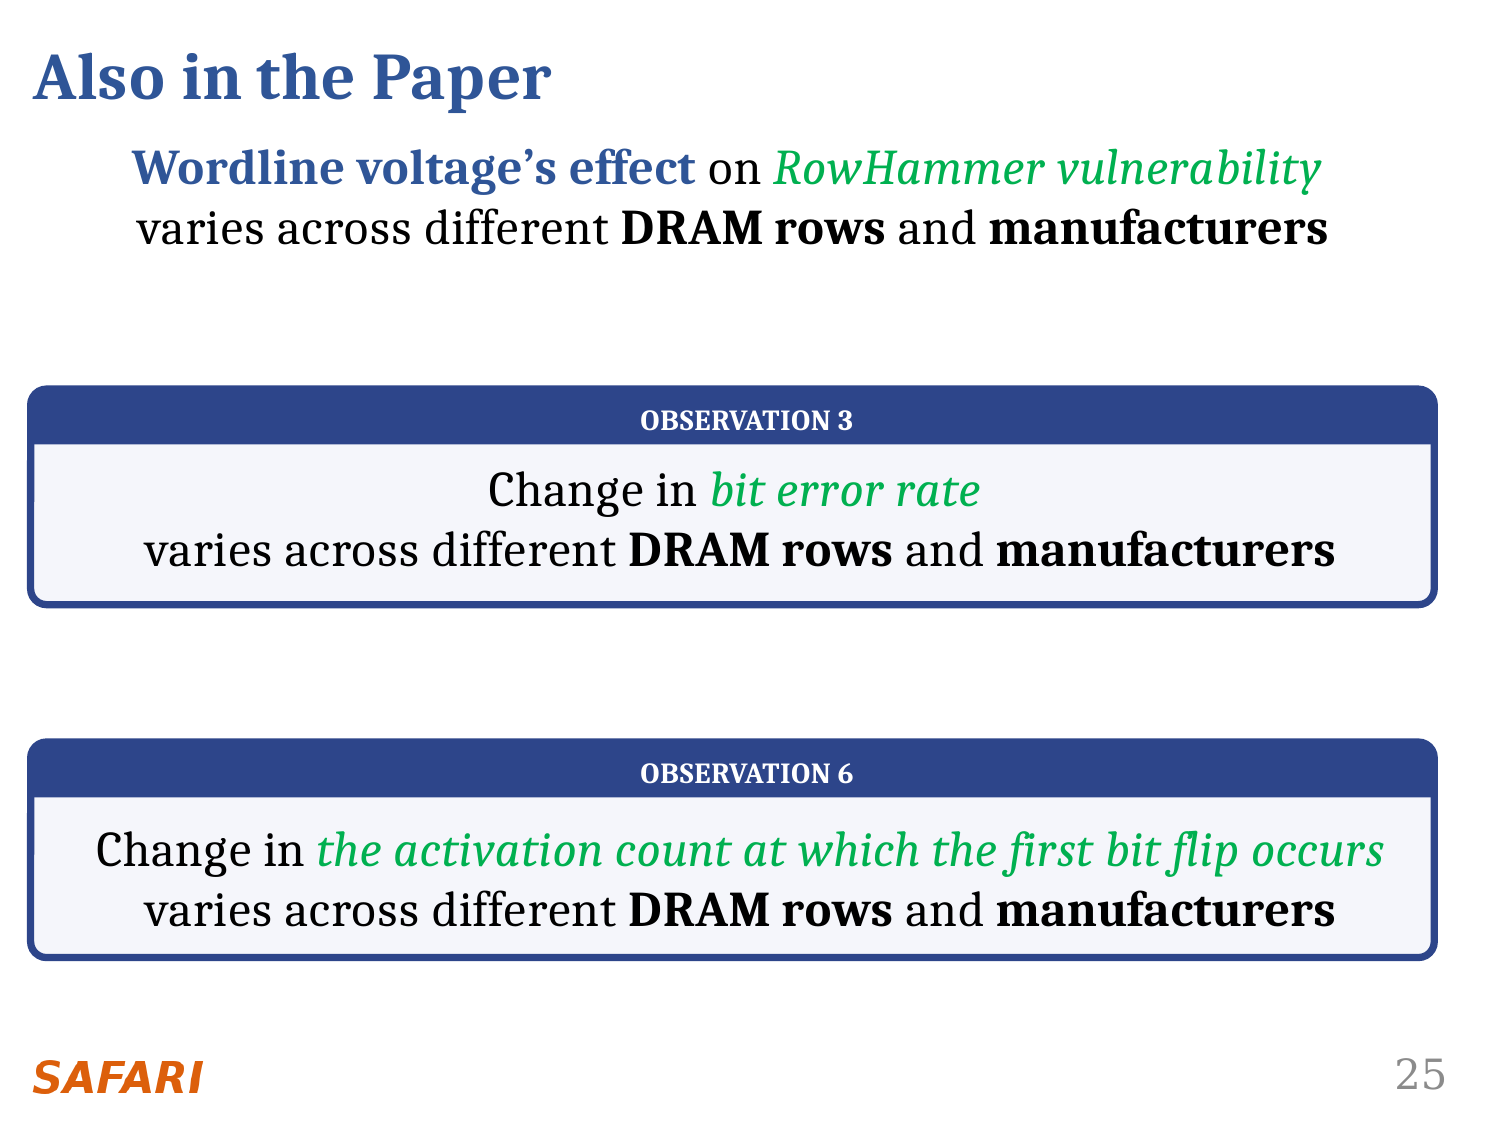

# Also in the Paper
Wordline voltage’s effect on RowHammer vulnerability
varies across different DRAM rows and manufacturers

OBSERVATION 3
Change in bit error rate
varies across different DRAM rows and manufacturers

OBSERVATION 6
Change in the activation count at which the first bit flip occurs varies across different DRAM rows and manufacturers